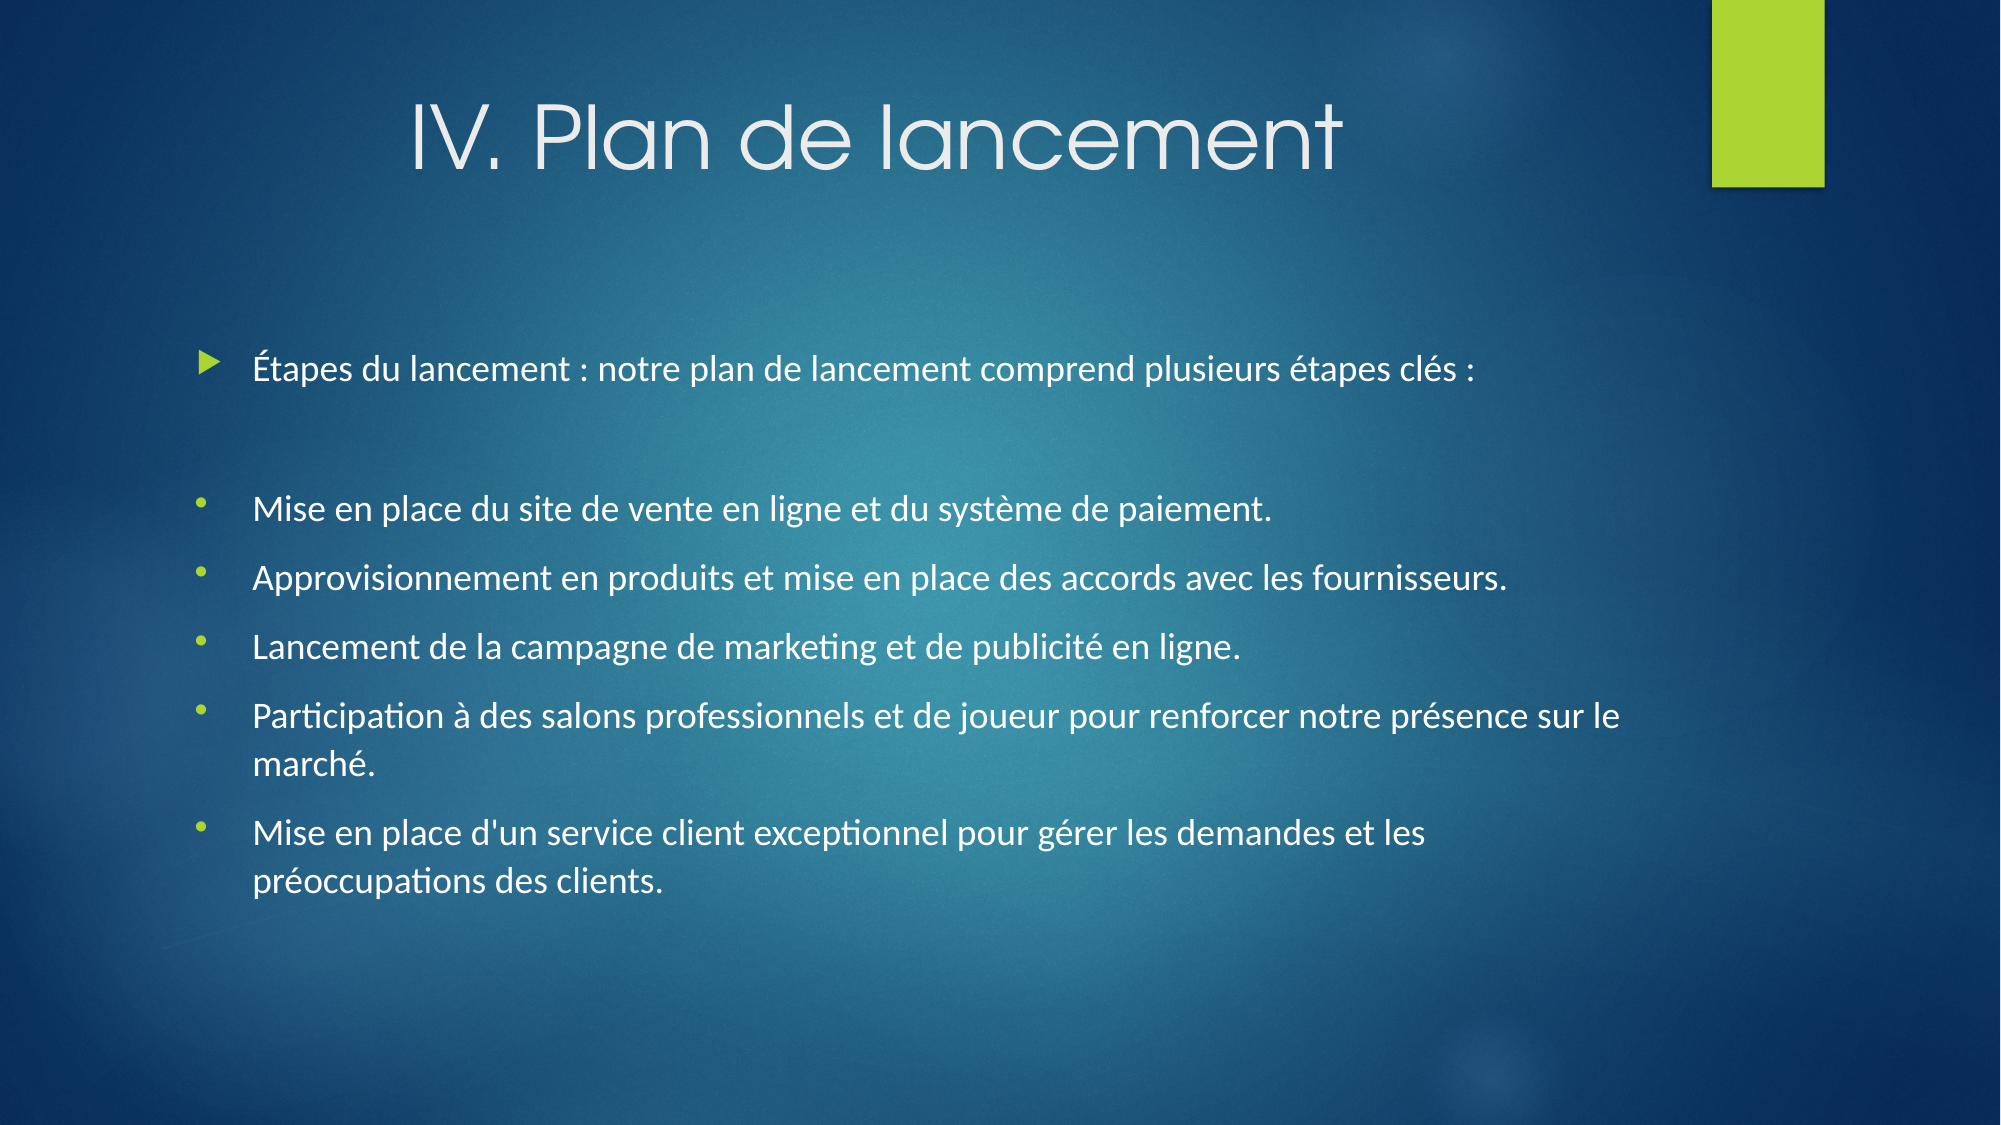

# IV. Plan de lancement
Étapes du lancement : notre plan de lancement comprend plusieurs étapes clés :

Mise en place du site de vente en ligne et du système de paiement.
Approvisionnement en produits et mise en place des accords avec les fournisseurs.
Lancement de la campagne de marketing et de publicité en ligne.
Participation à des salons professionnels et de joueur pour renforcer notre présence sur le marché.
Mise en place d'un service client exceptionnel pour gérer les demandes et les préoccupations des clients.